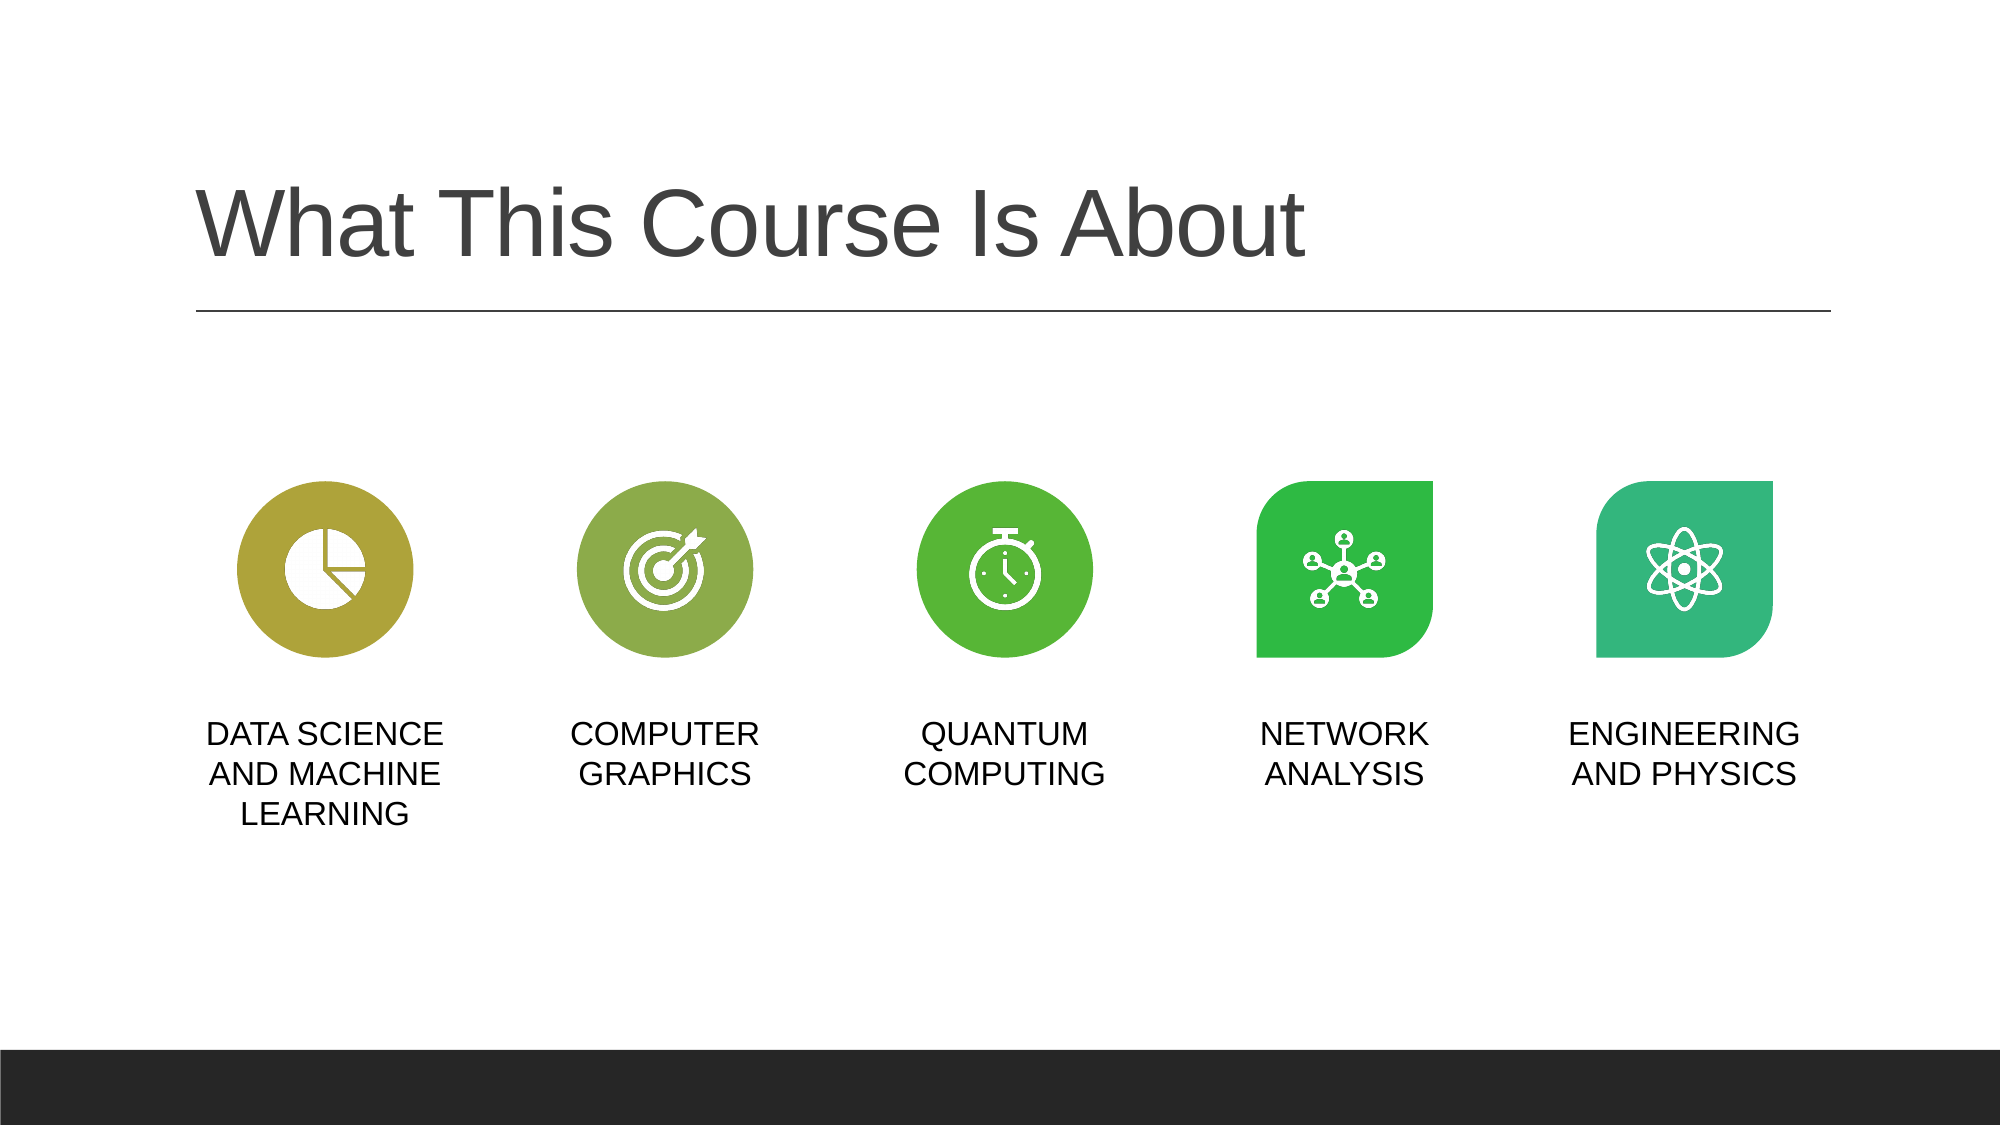

# What This Course Is About
Data Science and Machine Learning
Computer Graphics
Quantum Computing
Network Analysis
Engineering and Physics